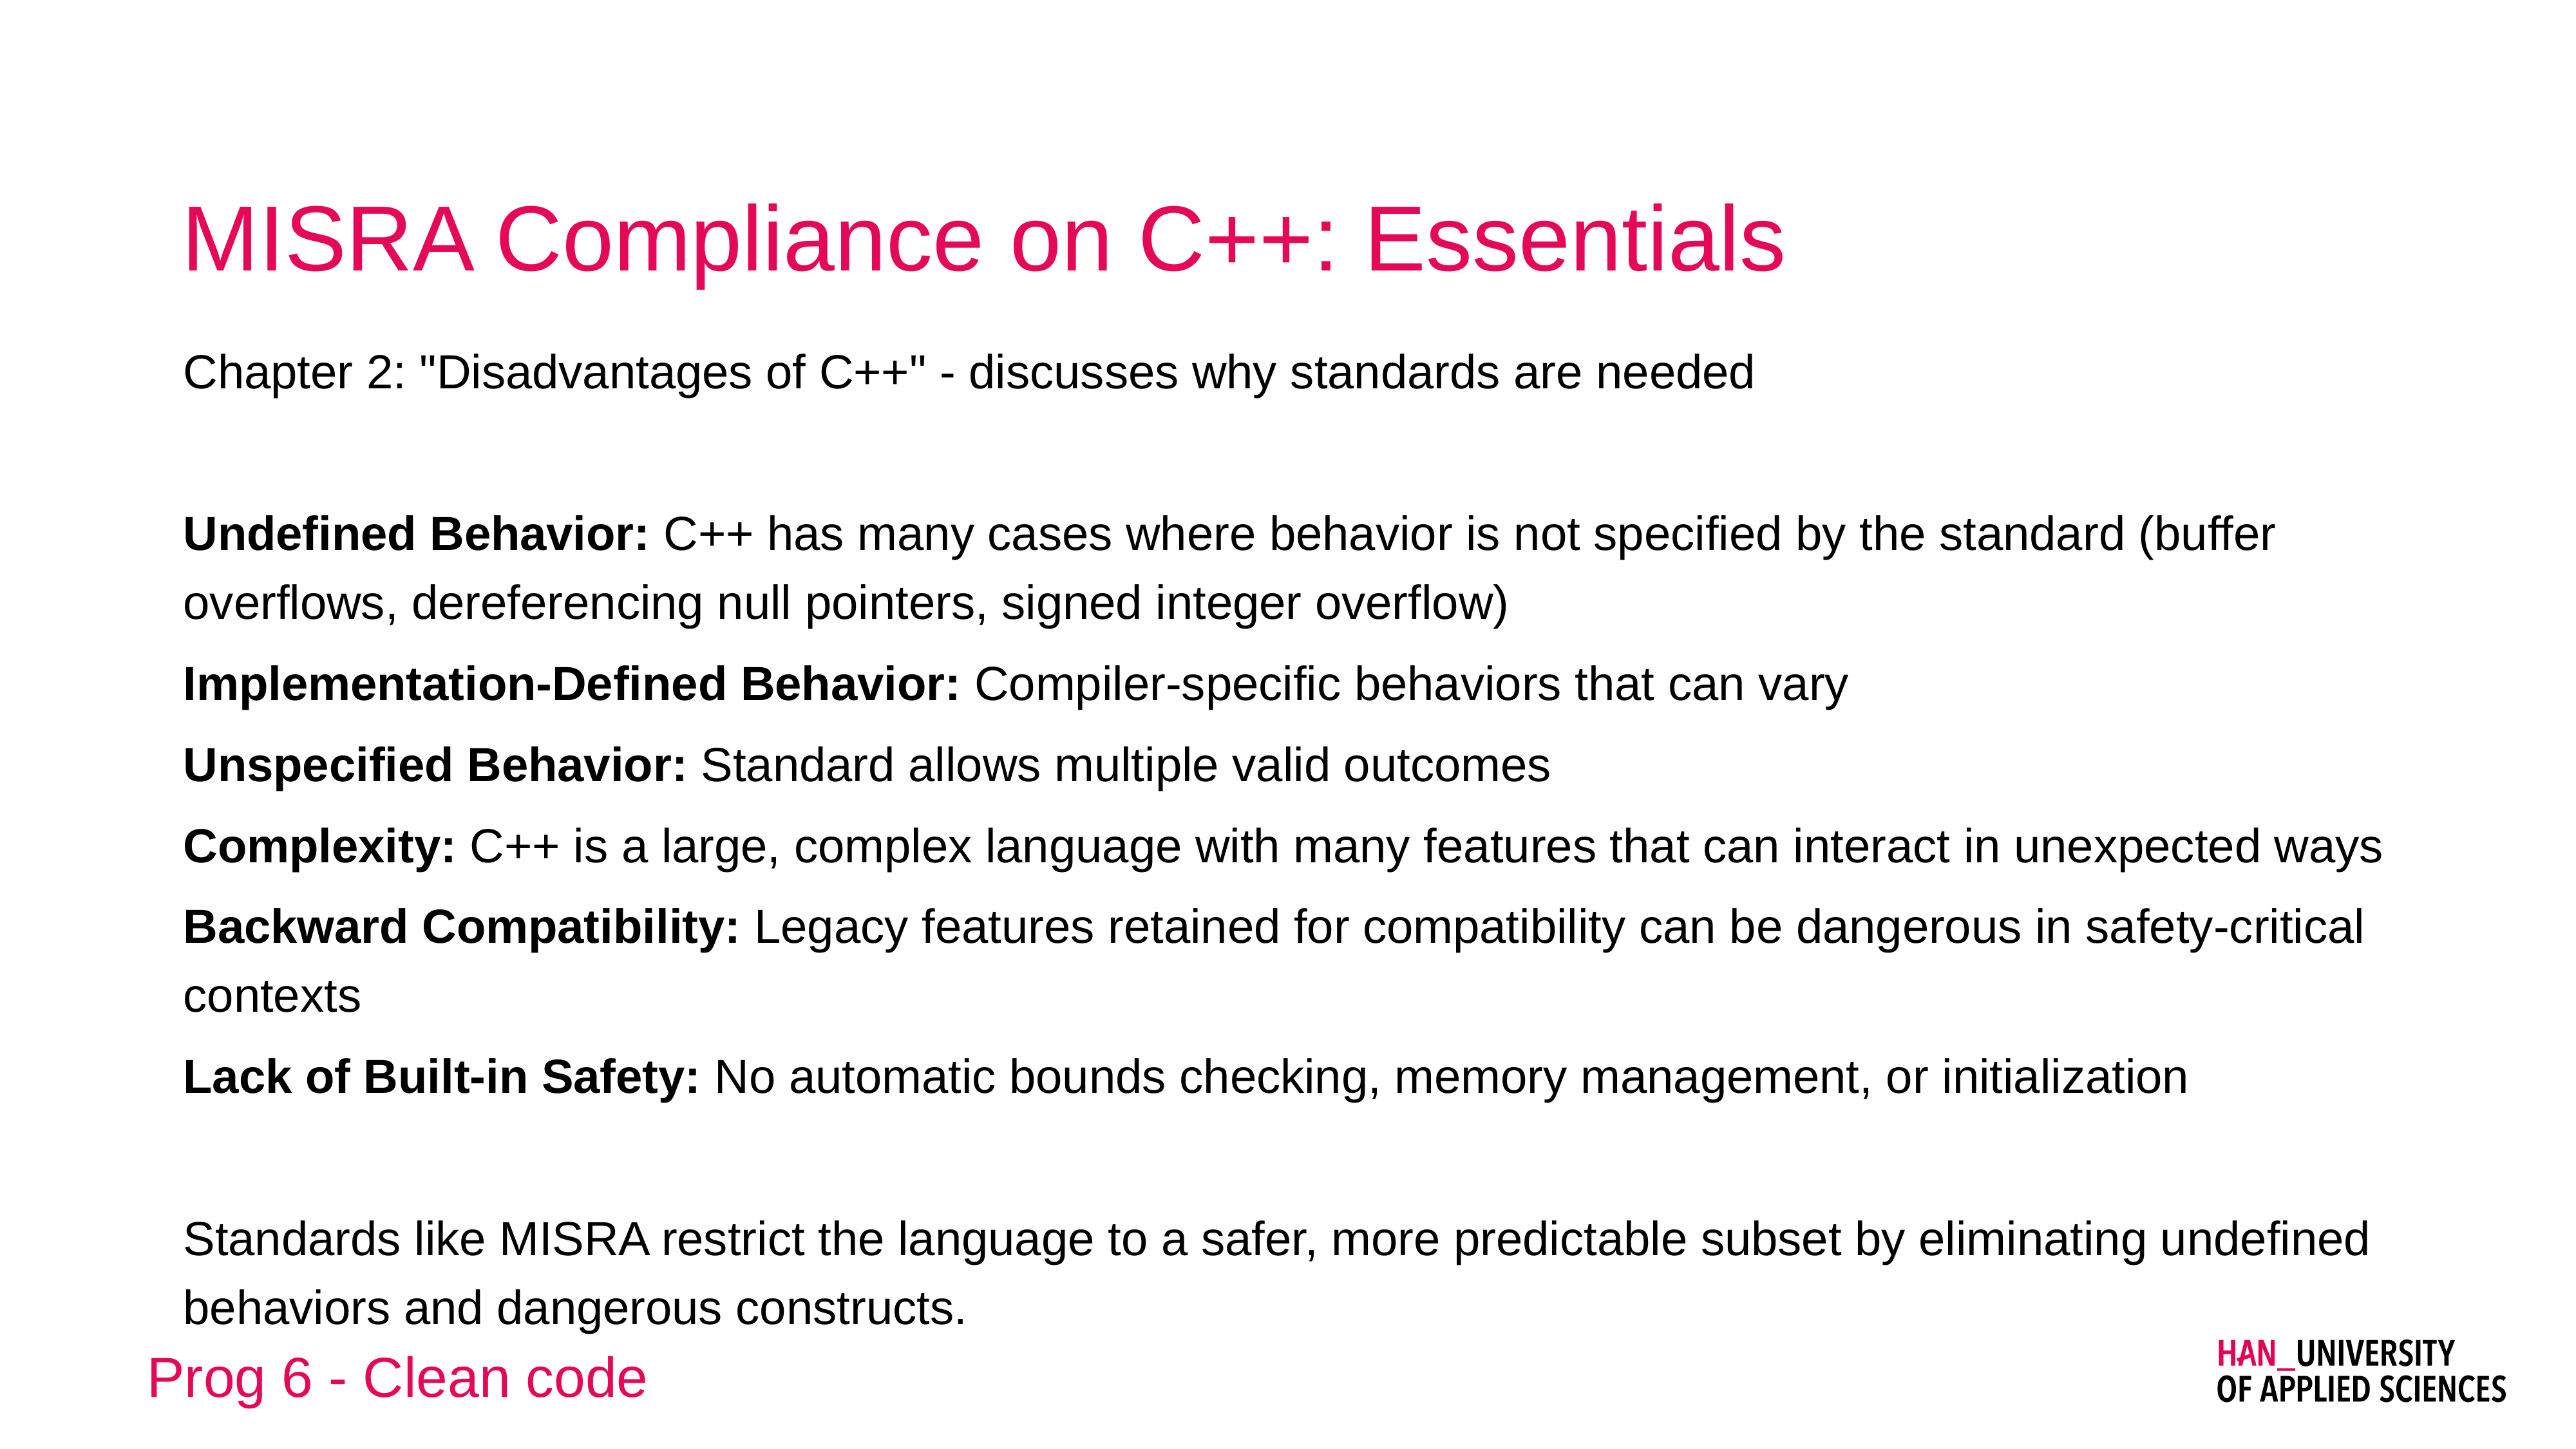

# MISRA Compliance on C++: Essentials
Chapter 2: "Disadvantages of C++" - discusses why standards are needed

Undefined Behavior: C++ has many cases where behavior is not specified by the standard (buffer overflows, dereferencing null pointers, signed integer overflow)
Implementation-Defined Behavior: Compiler-specific behaviors that can vary
Unspecified Behavior: Standard allows multiple valid outcomes
Complexity: C++ is a large, complex language with many features that can interact in unexpected ways
Backward Compatibility: Legacy features retained for compatibility can be dangerous in safety-critical contexts
Lack of Built-in Safety: No automatic bounds checking, memory management, or initialization

Standards like MISRA restrict the language to a safer, more predictable subset by eliminating undefined behaviors and dangerous constructs.